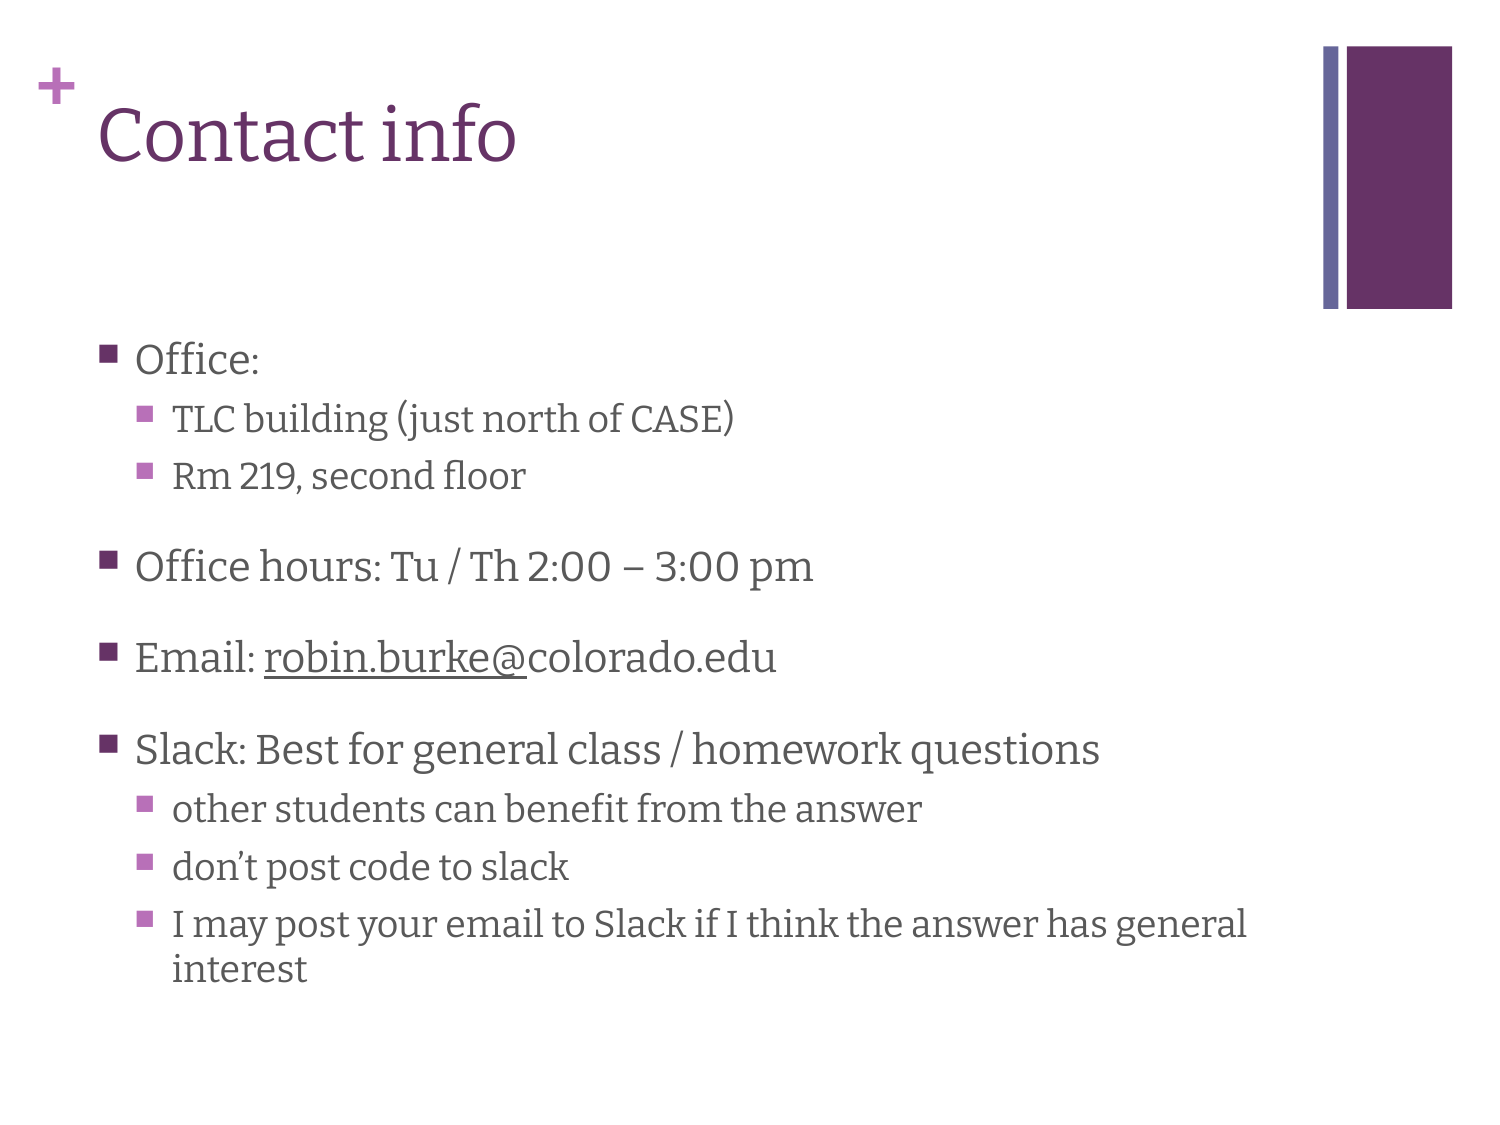

# Contact info
Office:
TLC building (just north of CASE)
Rm 219, second floor
Office hours: Tu / Th 2:00 – 3:00 pm
Email: robin.burke@colorado.edu
Slack: Best for general class / homework questions
other students can benefit from the answer
don’t post code to slack
I may post your email to Slack if I think the answer has general interest